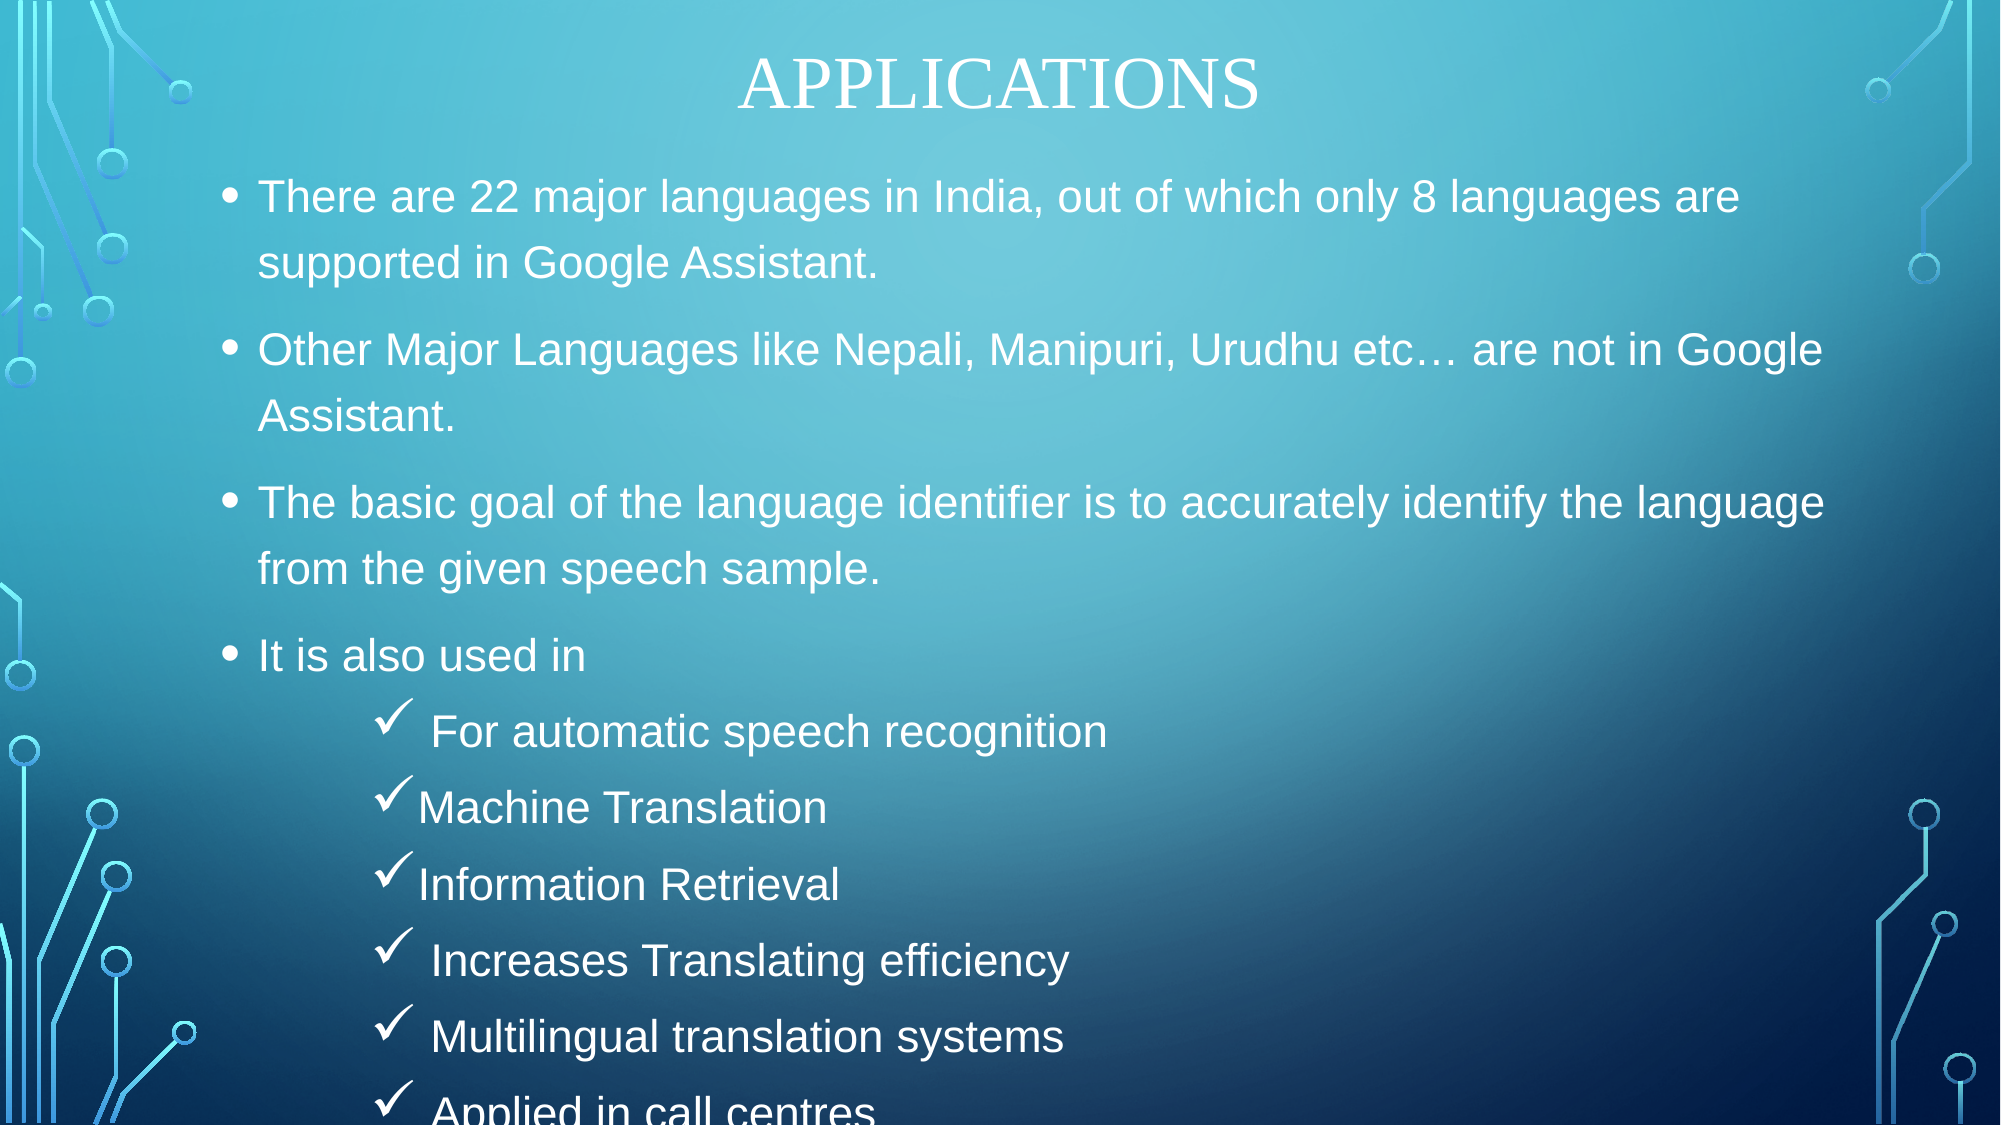

# APPLICATIONS
There are 22 major languages in India, out of which only 8 languages are supported in Google Assistant.
Other Major Languages like Nepali, Manipuri, Urudhu etc… are not in Google Assistant.
The basic goal of the language identifier is to accurately identify the language from the given speech sample.
It is also used in
 For automatic speech recognition
Machine Translation
Information Retrieval
 Increases Translating efficiency
 Multilingual translation systems
 Applied in call centres